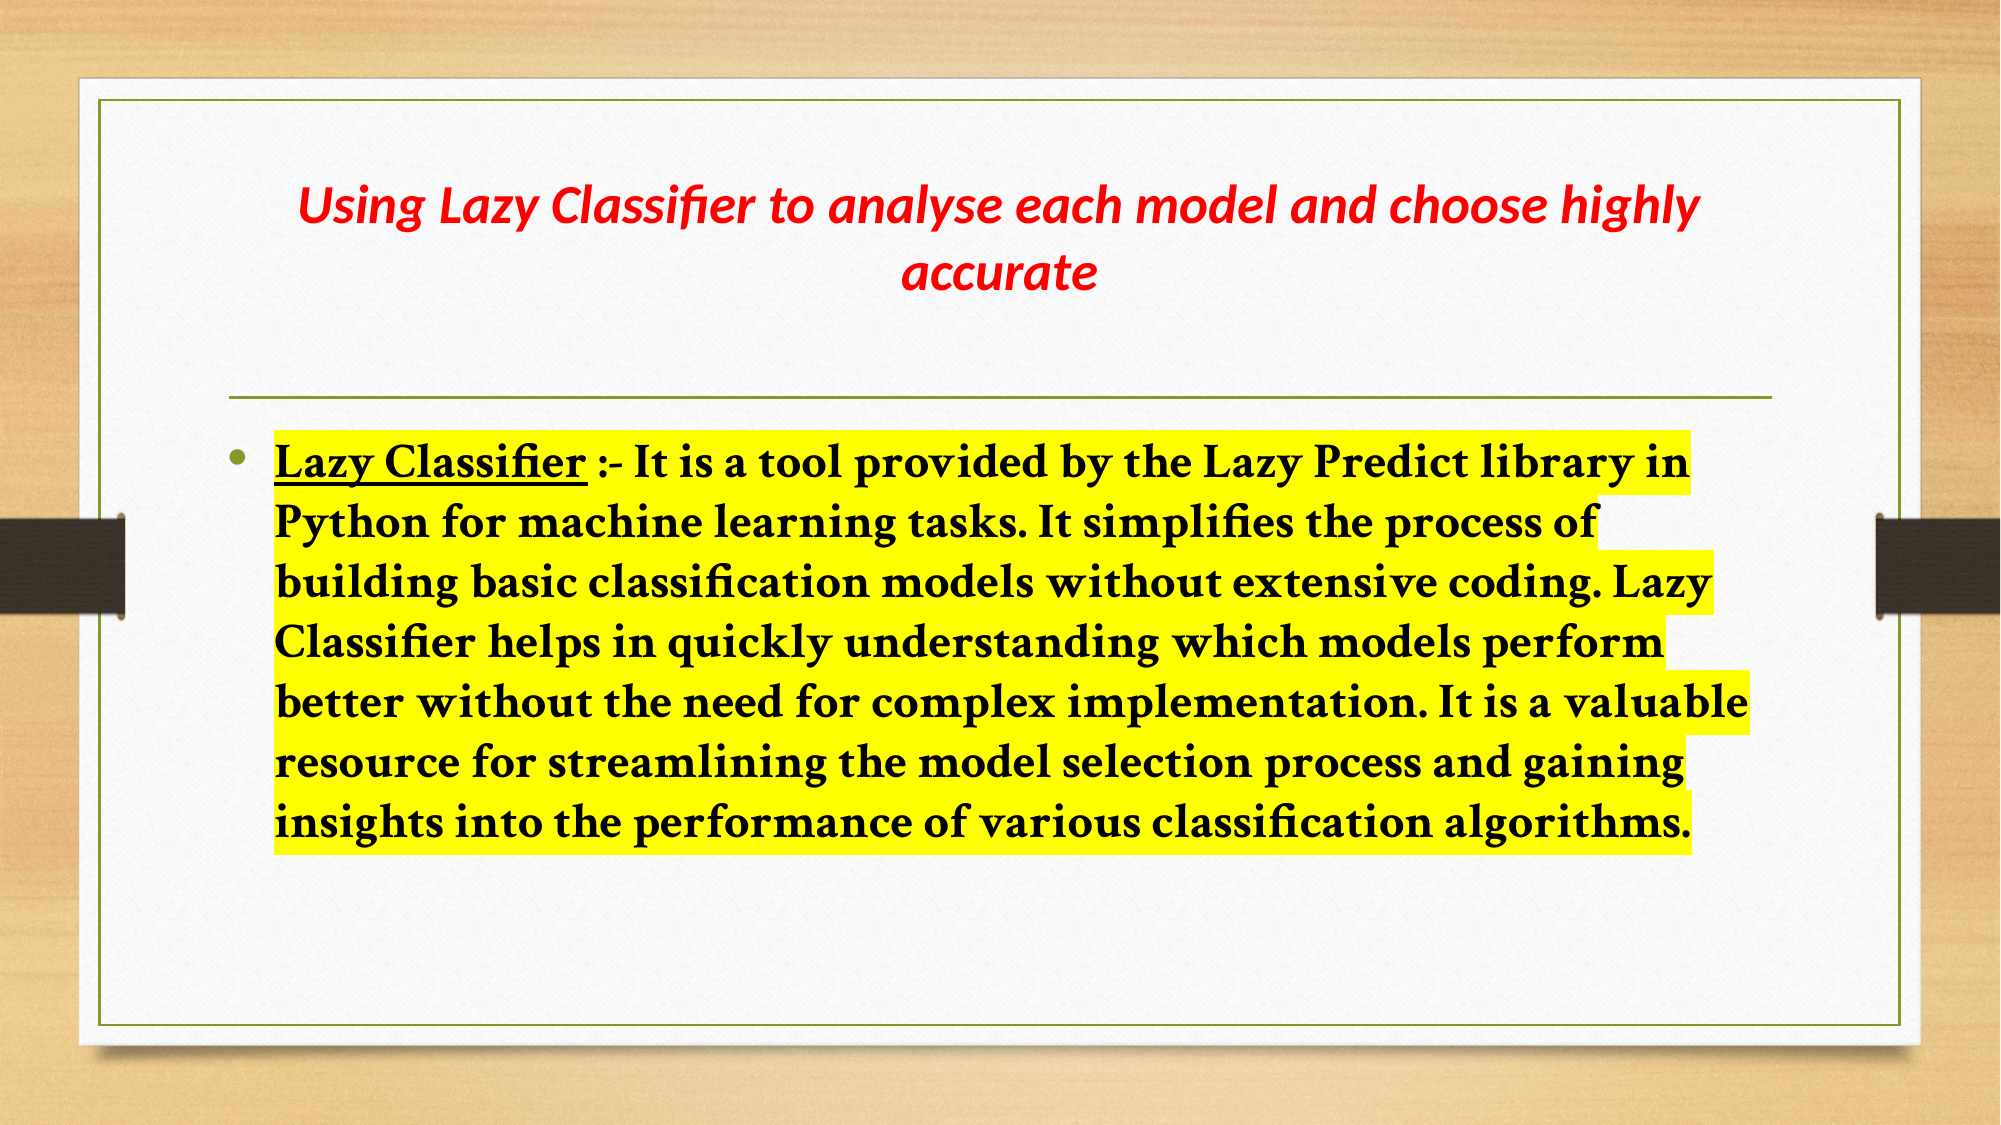

# Using Lazy Classifier to analyse each model and choose highly accurate
Lazy Classifier :- It is a tool provided by the Lazy Predict library in Python for machine learning tasks. It simplifies the process of building basic classification models without extensive coding. Lazy Classifier helps in quickly understanding which models perform better without the need for complex implementation. It is a valuable resource for streamlining the model selection process and gaining insights into the performance of various classification algorithms.